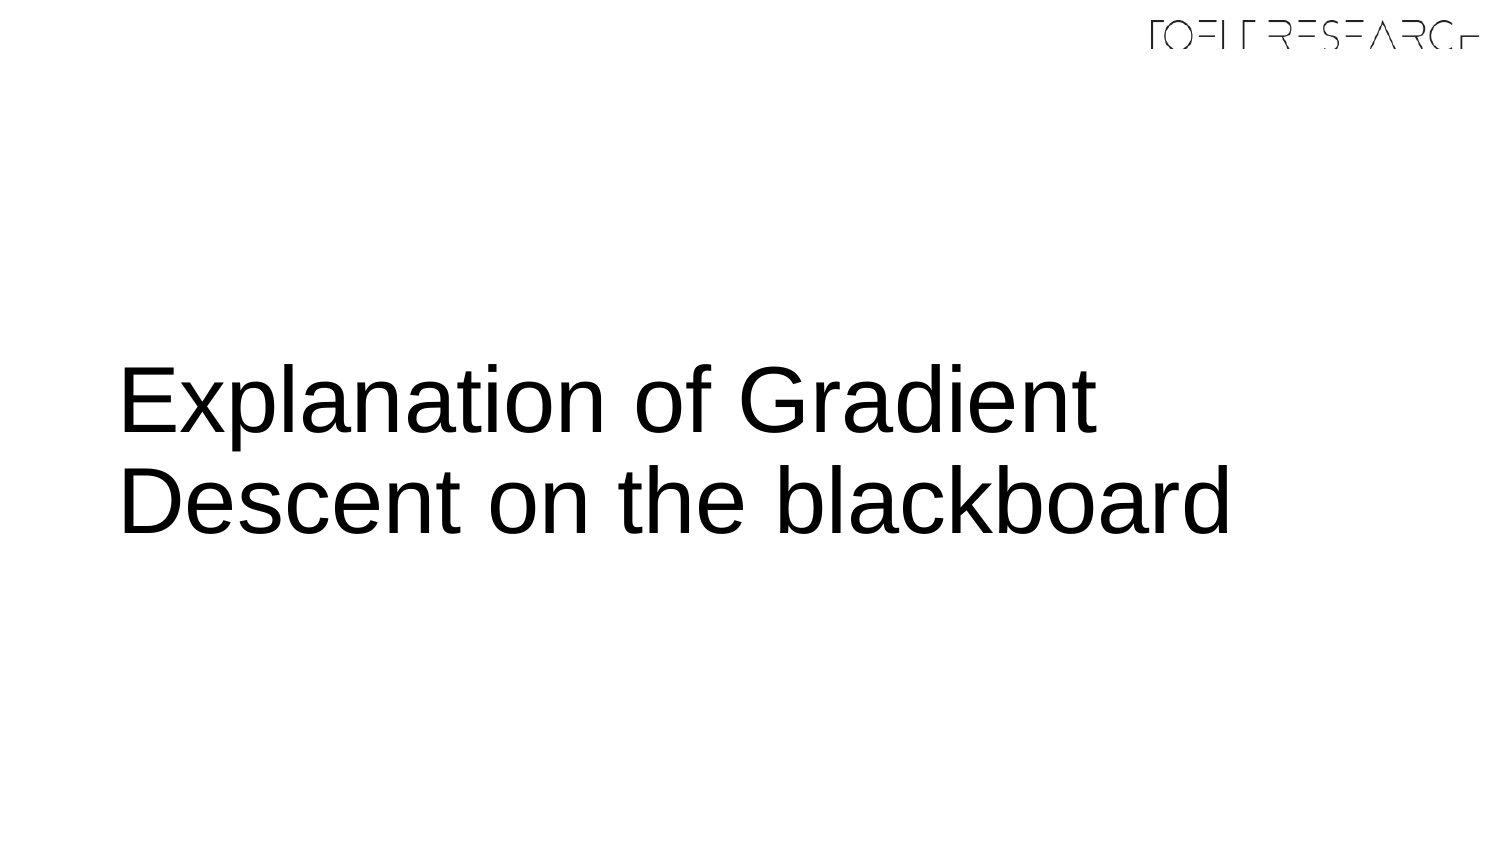

# Explanation of Gradient Descent on the blackboard